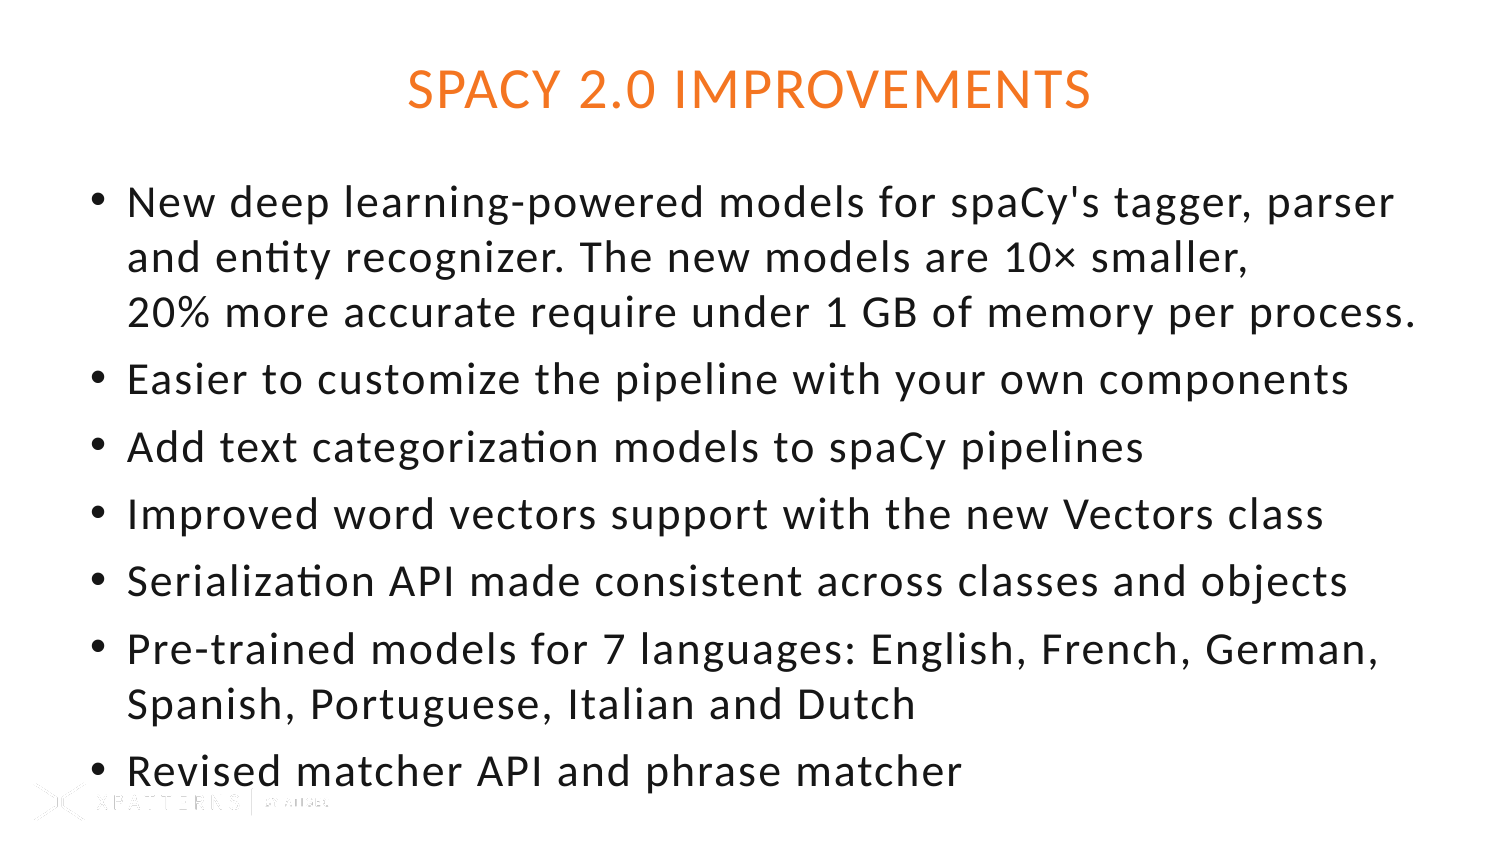

# Spacy 2.0 Improvements
New deep learning-powered models for spaCy's tagger, parser
and entity recognizer. The new models are 10× smaller,
20% more accurate require under 1 GB of memory per process.
Easier to customize the pipeline with your own components
Add text categorization models to spaCy pipelines
Improved word vectors support with the new Vectors class
Serialization API made consistent across classes and objects
Pre-trained models for 7 languages: English, French, German, Spanish, Portuguese, Italian and Dutch
Revised matcher API and phrase matcher